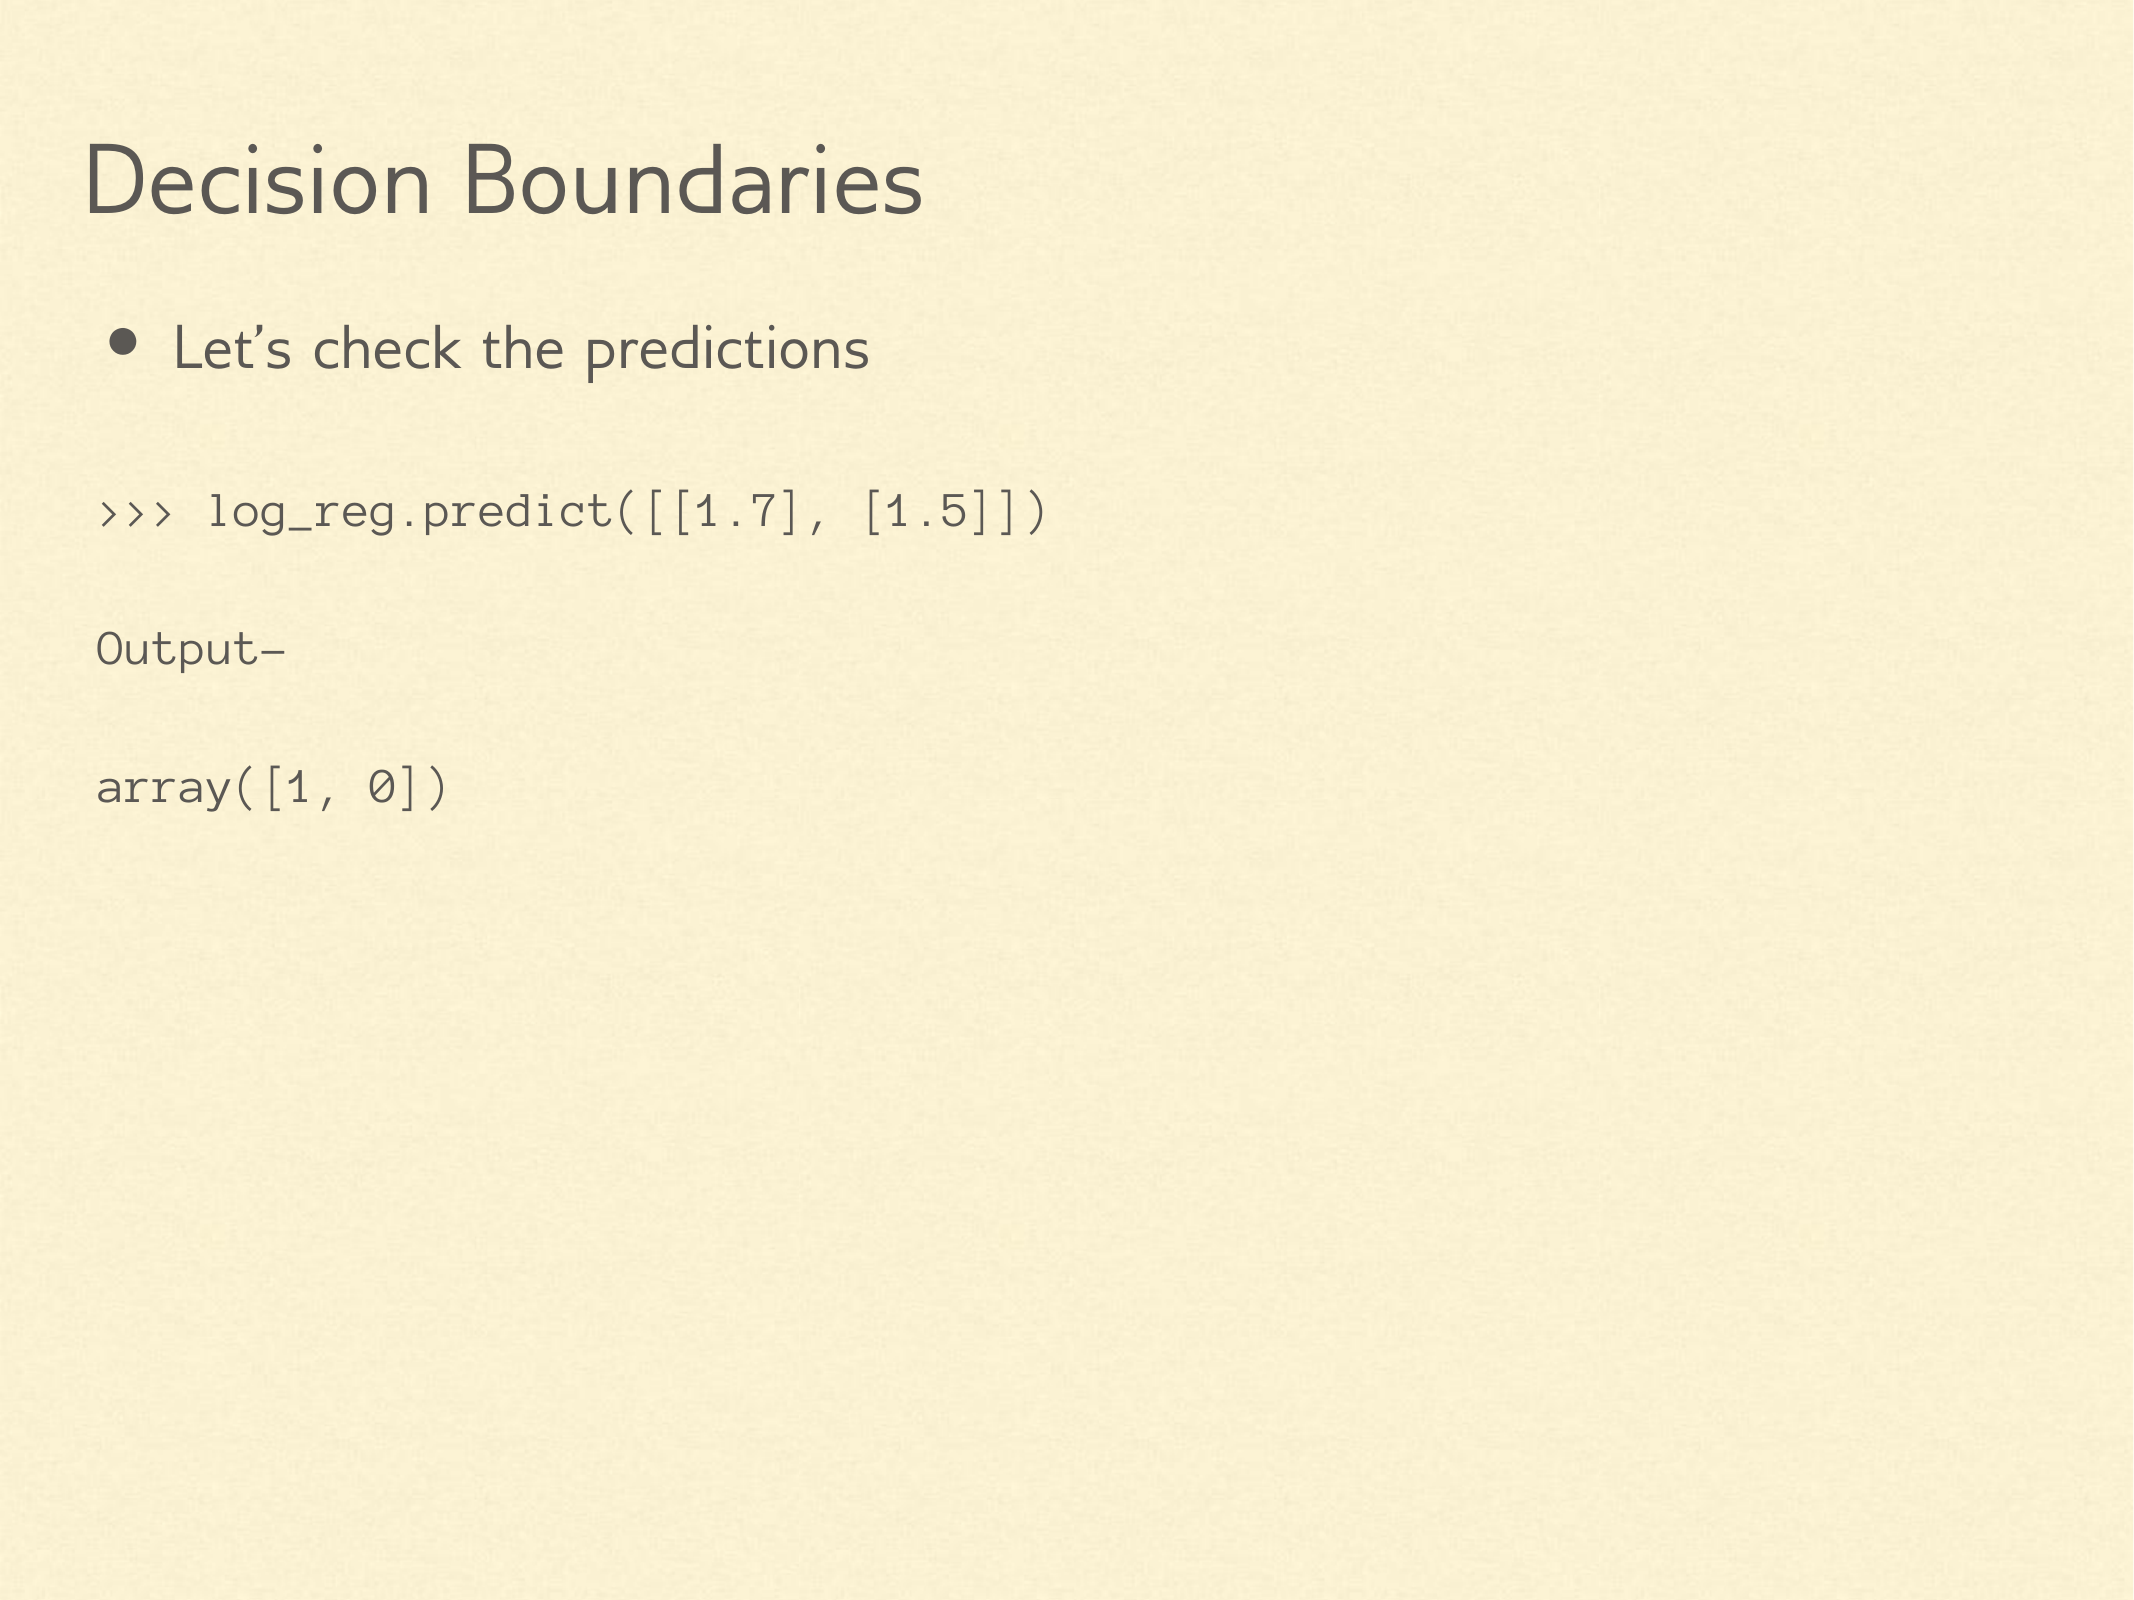

Decision Boundaries
Let’s check the predictions

>>> log_reg.predict([[1.7], [1.5]])

Output-

array([1, 0])